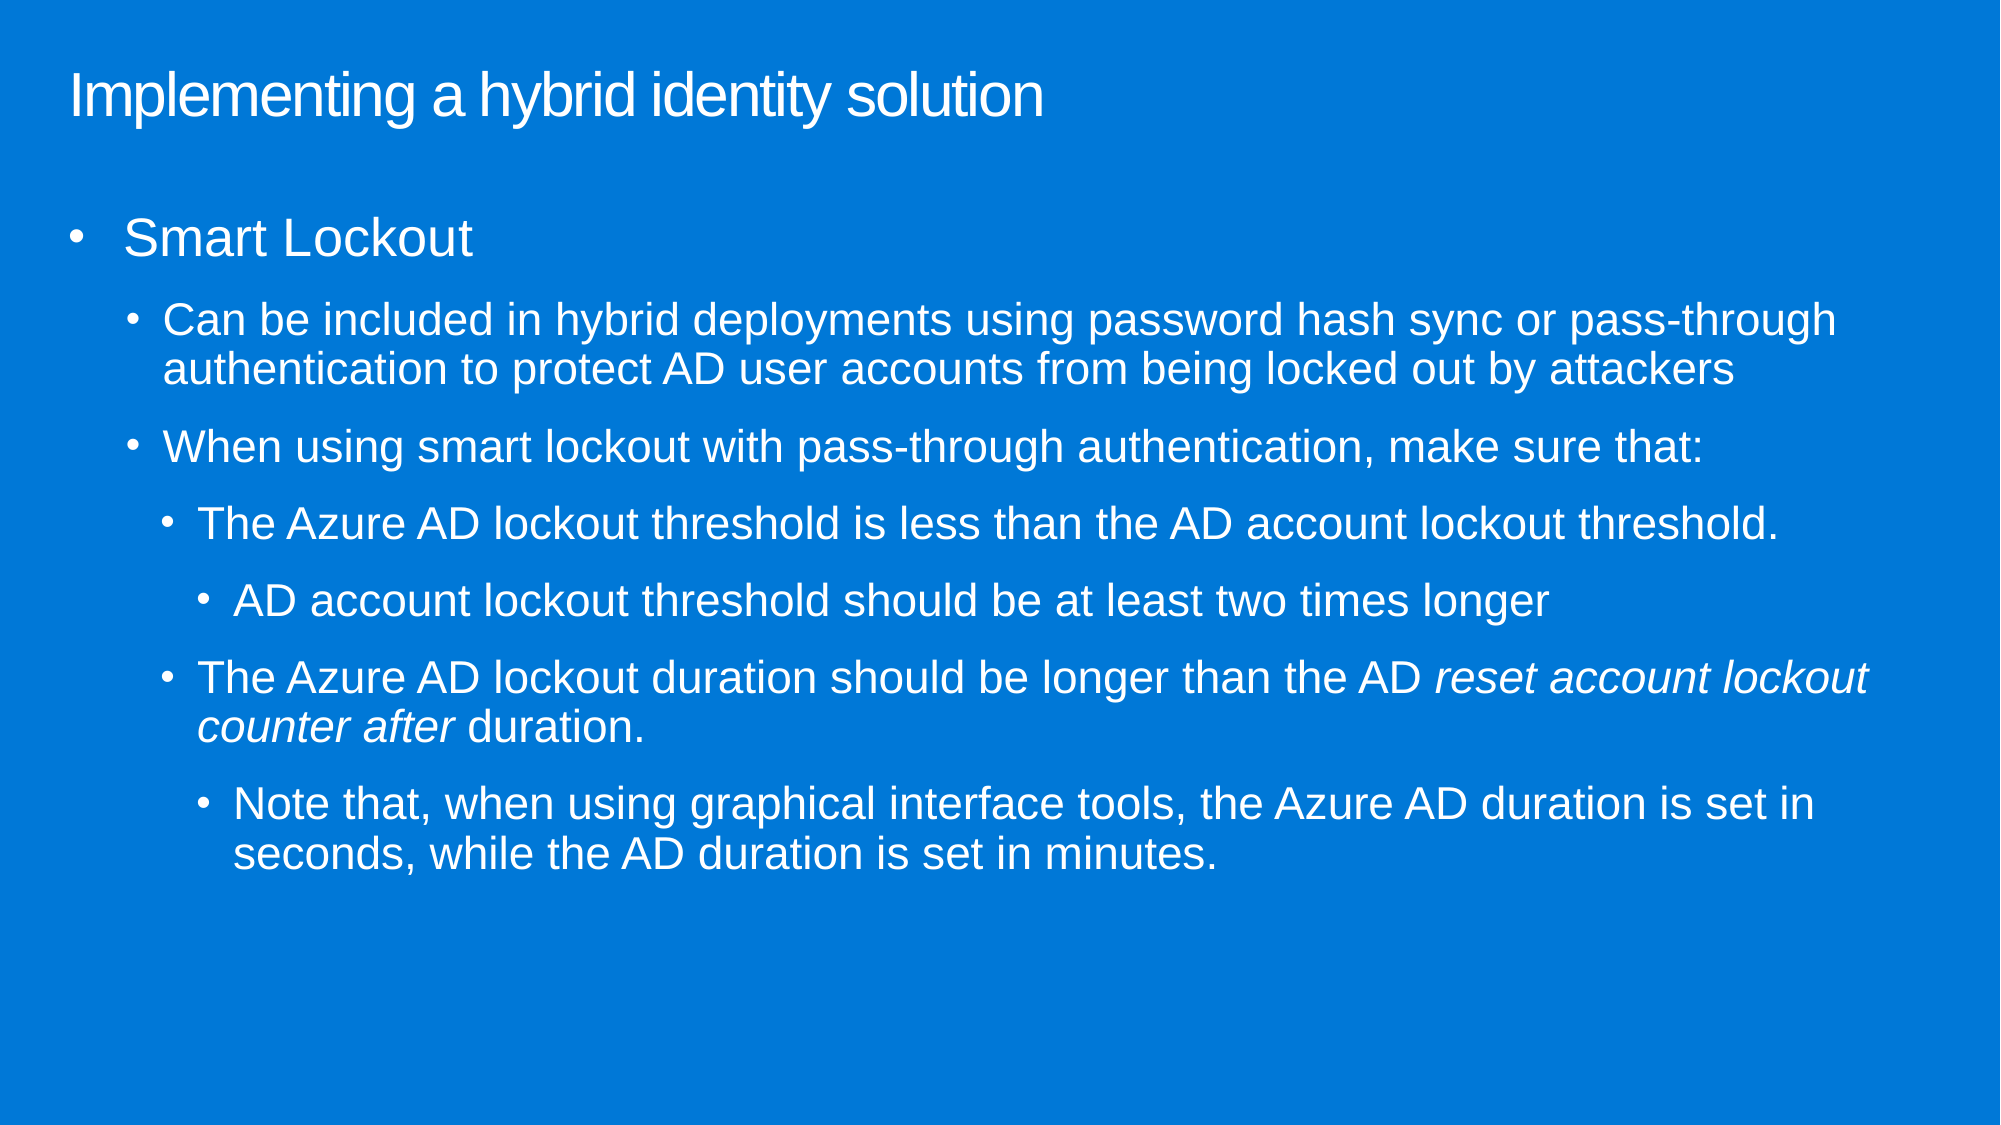

# Implementing a hybrid identity solution
Smart Lockout
Can be included in hybrid deployments using password hash sync or pass-through authentication to protect AD user accounts from being locked out by attackers
When using smart lockout with pass-through authentication, make sure that:
The Azure AD lockout threshold is less than the AD account lockout threshold.
AD account lockout threshold should be at least two times longer
The Azure AD lockout duration should be longer than the AD reset account lockout counter after duration.
Note that, when using graphical interface tools, the Azure AD duration is set in seconds, while the AD duration is set in minutes.